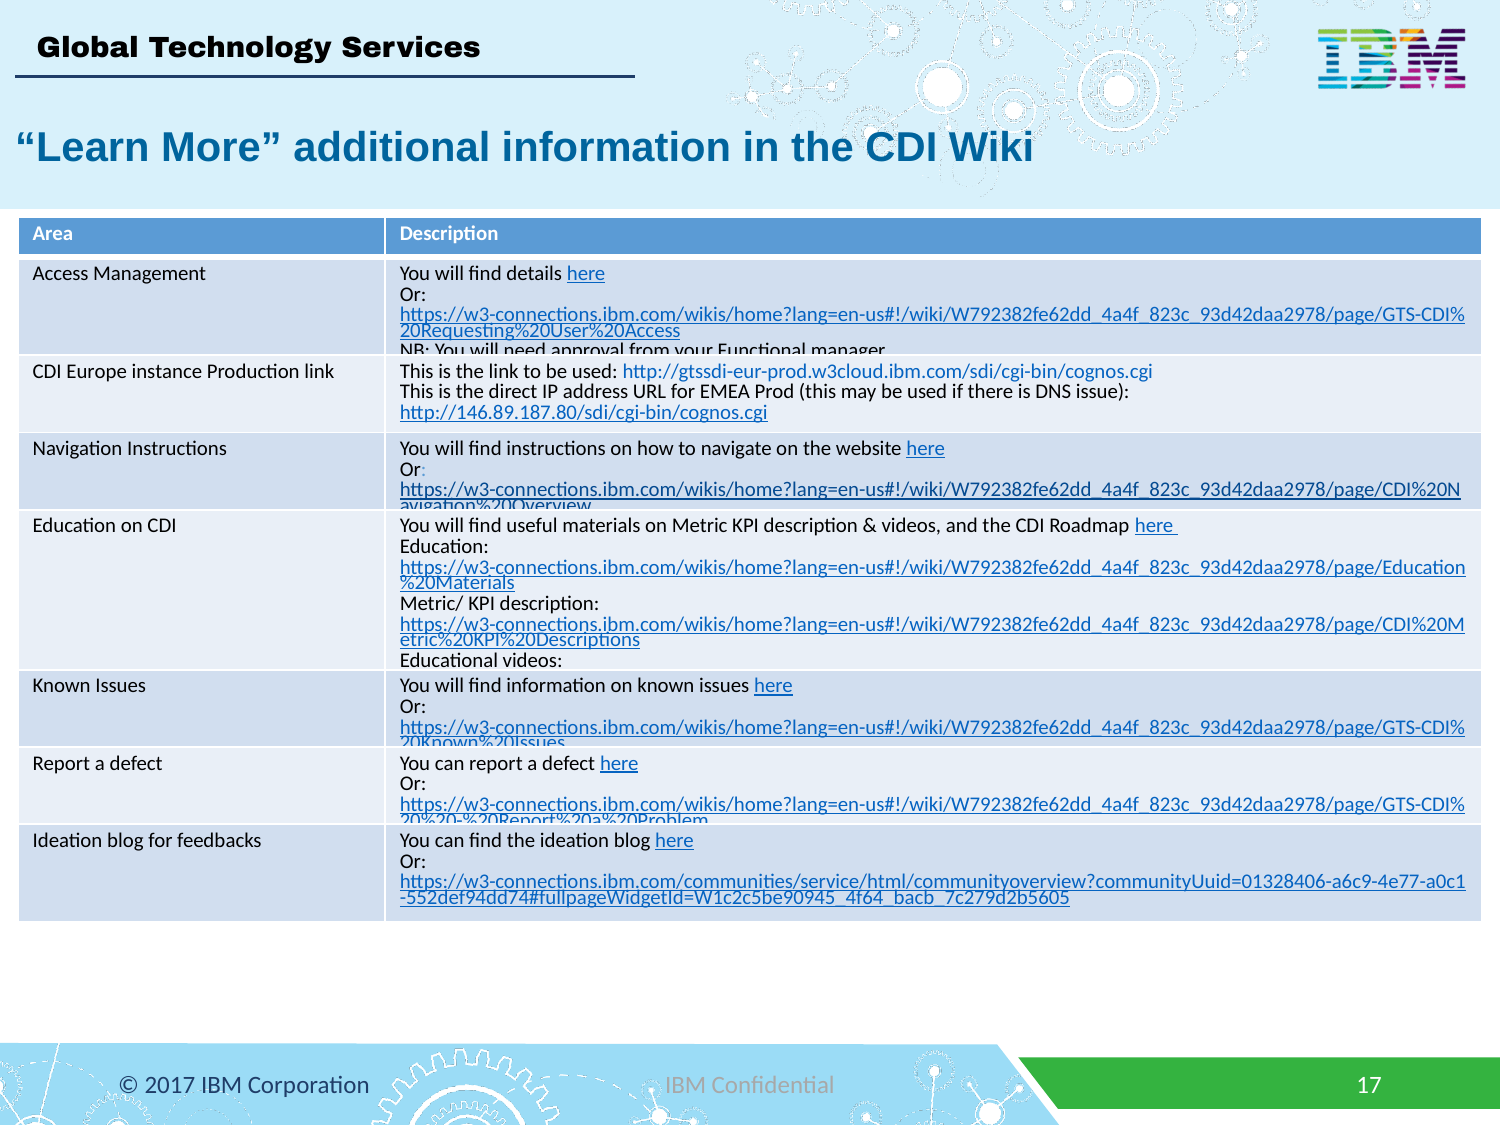

“Learn More” additional information in the CDI Wiki
| Area | Description |
| --- | --- |
| Access Management | You will find details here Or: https://w3-connections.ibm.com/wikis/home?lang=en-us#!/wiki/W792382fe62dd\_4a4f\_823c\_93d42daa2978/page/GTS-CDI%20Requesting%20User%20Access NB: You will need approval from your Functional manager |
| CDI Europe instance Production link | This is the link to be used: http://gtssdi-eur-prod.w3cloud.ibm.com/sdi/cgi-bin/cognos.cgi This is the direct IP address URL for EMEA Prod (this may be used if there is DNS issue): http://146.89.187.80/sdi/cgi-bin/cognos.cgi |
| Navigation Instructions | You will find instructions on how to navigate on the website here Or: https://w3-connections.ibm.com/wikis/home?lang=en-us#!/wiki/W792382fe62dd\_4a4f\_823c\_93d42daa2978/page/CDI%20Navigation%20Overview |
| Education on CDI | You will find useful materials on Metric KPI description & videos, and the CDI Roadmap here Education: https://w3-connections.ibm.com/wikis/home?lang=en-us#!/wiki/W792382fe62dd\_4a4f\_823c\_93d42daa2978/page/Education%20Materials Metric/ KPI description: https://w3-connections.ibm.com/wikis/home?lang=en-us#!/wiki/W792382fe62dd\_4a4f\_823c\_93d42daa2978/page/CDI%20Metric%20KPI%20Descriptions Educational videos: https://w3-connections.ibm.com/wikis/home?lang=en-us#!/wiki/W792382fe62dd\_4a4f\_823c\_93d42daa2978/page/Introduction%20to%20CDI%20-%20Video%20Presentation |
| Known Issues | You will find information on known issues here Or: https://w3-connections.ibm.com/wikis/home?lang=en-us#!/wiki/W792382fe62dd\_4a4f\_823c\_93d42daa2978/page/GTS-CDI%20Known%20Issues |
| Report a defect | You can report a defect here Or: https://w3-connections.ibm.com/wikis/home?lang=en-us#!/wiki/W792382fe62dd\_4a4f\_823c\_93d42daa2978/page/GTS-CDI%20%20-%20Report%20a%20Problem |
| Ideation blog for feedbacks | You can find the ideation blog here Or: https://w3-connections.ibm.com/communities/service/html/communityoverview?communityUuid=01328406-a6c9-4e77-a0c1-552def94dd74#fullpageWidgetId=W1c2c5be90945\_4f64\_bacb\_7c279d2b5605 |
© 2017 IBM Corporation
IBM Confidential
17